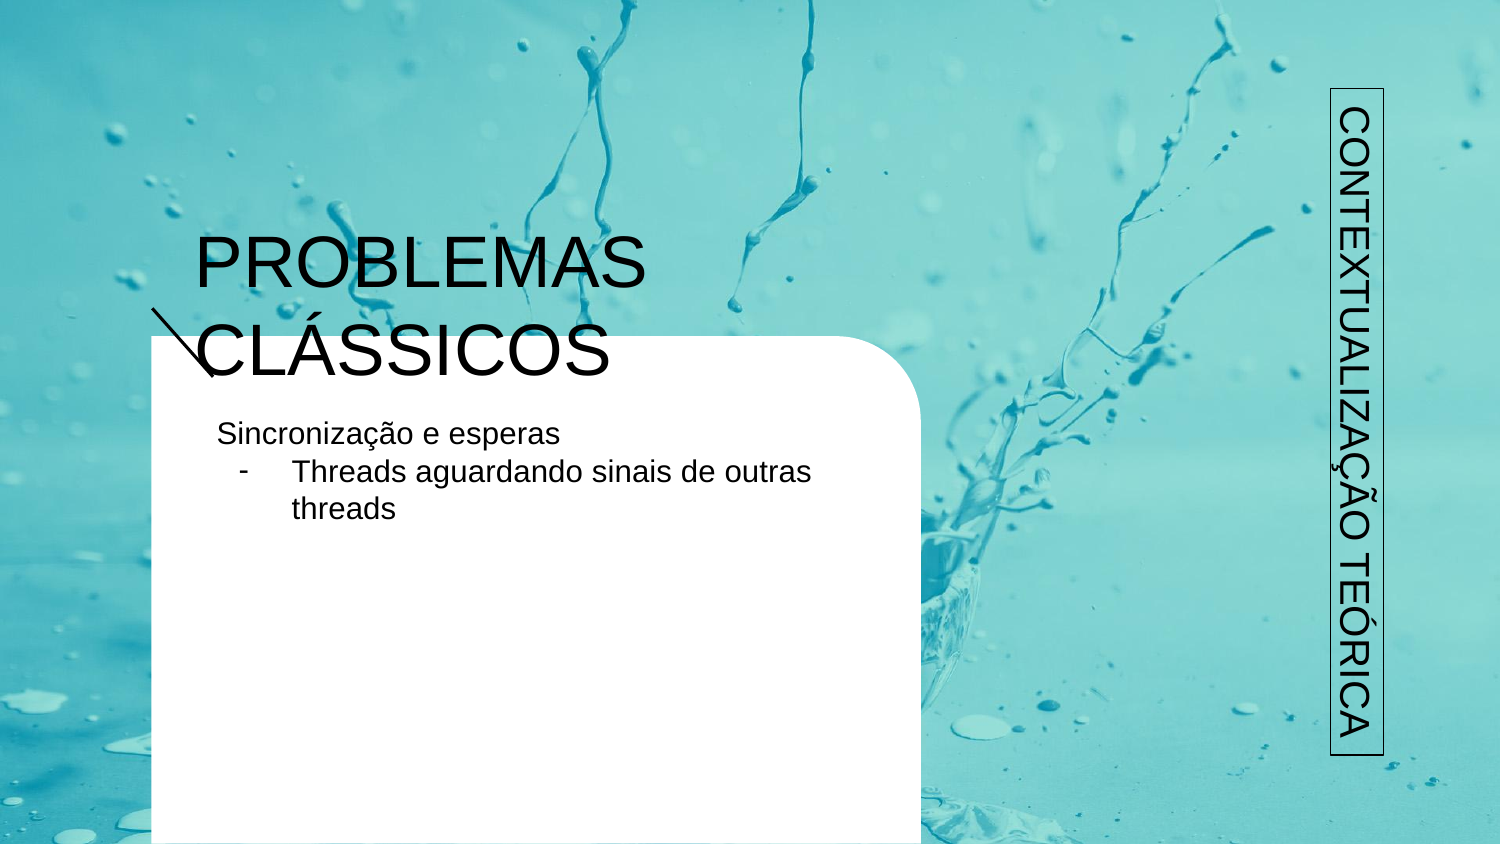

PROBLEMAS CLÁSSICOS

# CONTEXTUALIZAÇÃO TEÓRICA
Sincronização e esperas
Threads aguardando sinais de outras threads